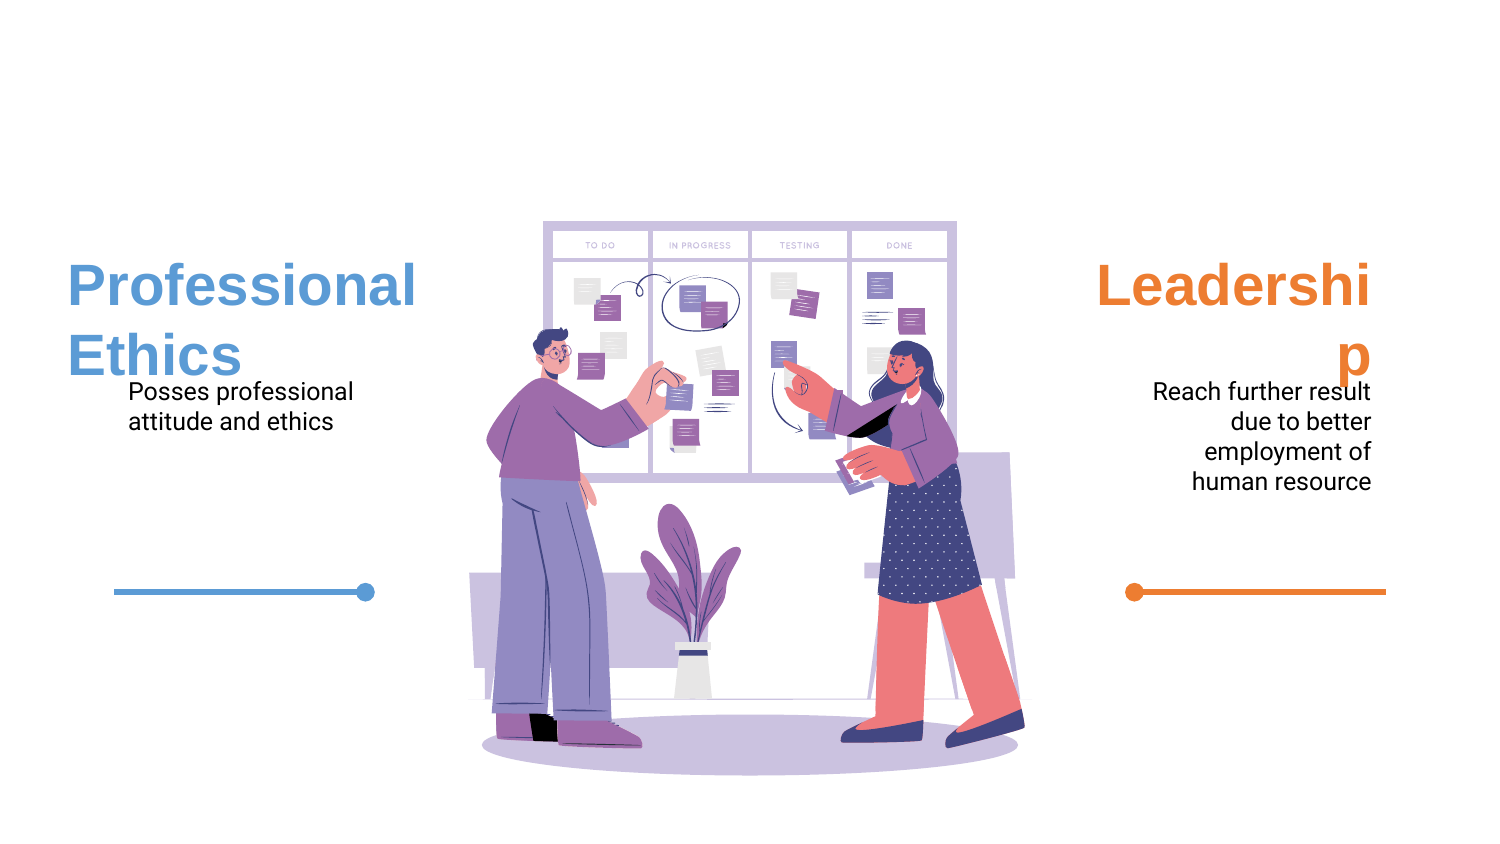

Professional Ethics
Leadership
Posses professional attitude and ethics
Reach further result due to better employment of human resource